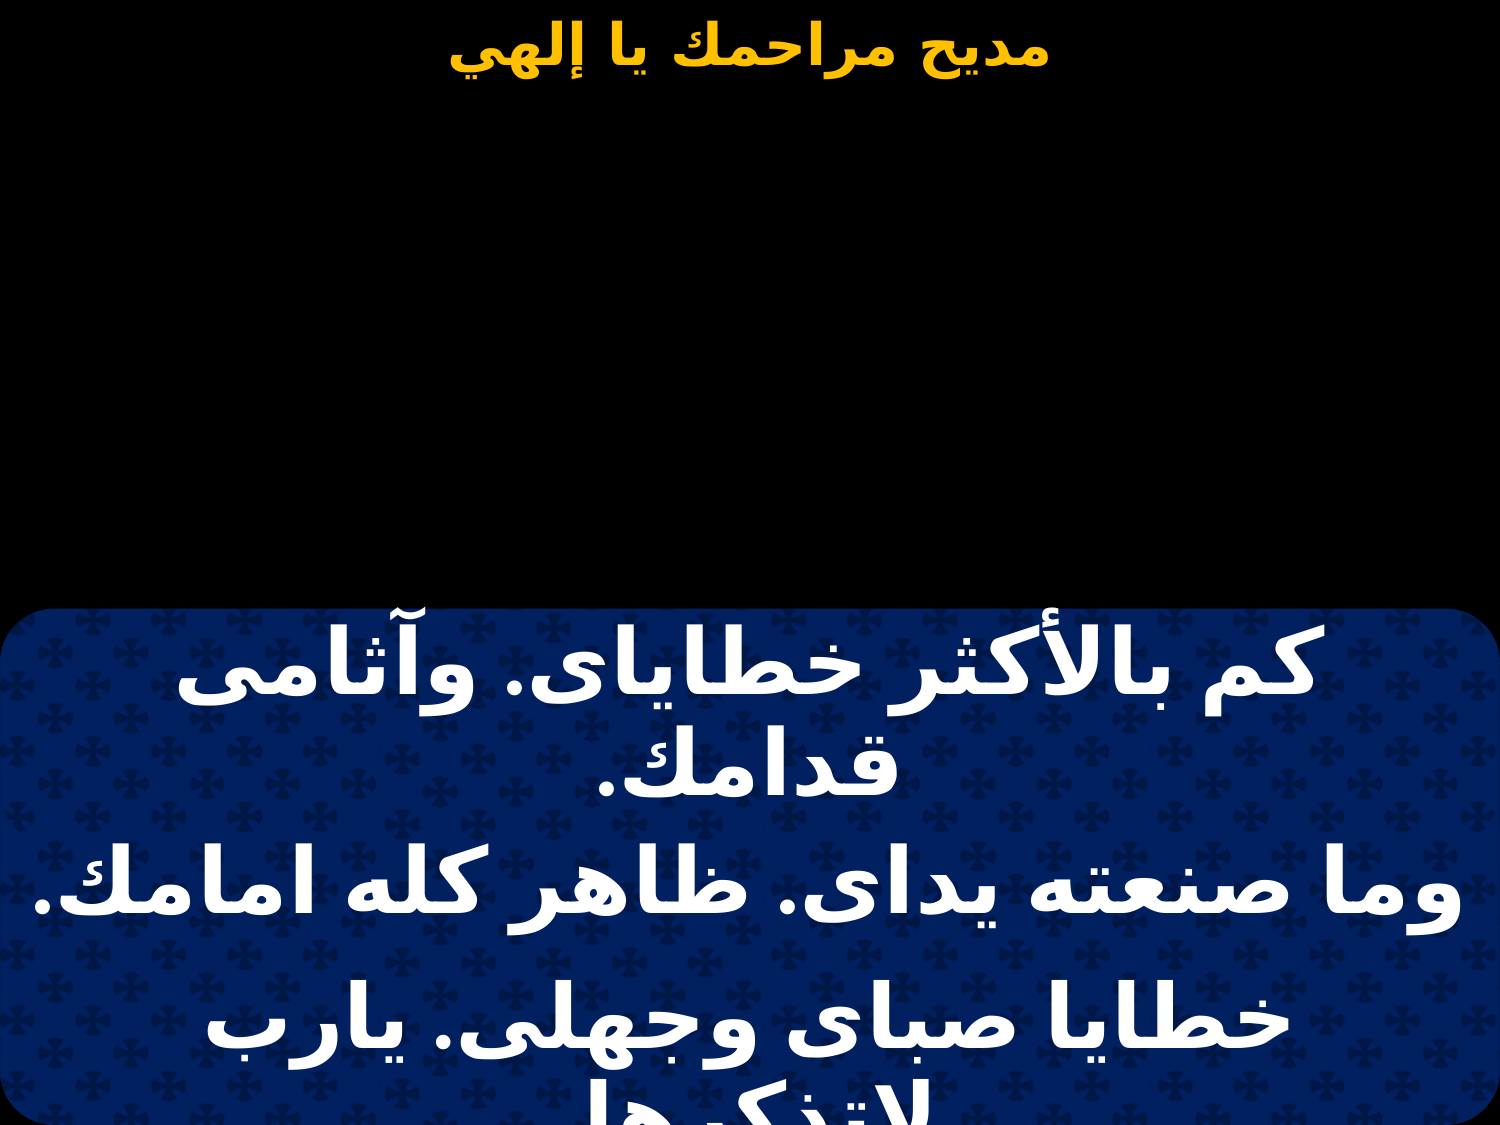

#
| كم بالأكثر خطاياى. وآثامى قدامك. |
| --- |
| وما صنعته يداى. ظاهر كله امامك. |
|  |
| خطايا صباى وجهلى. يارب لاتذكرها. |
| ولا تتأمل آثامى. يا إلهى اتركها. |